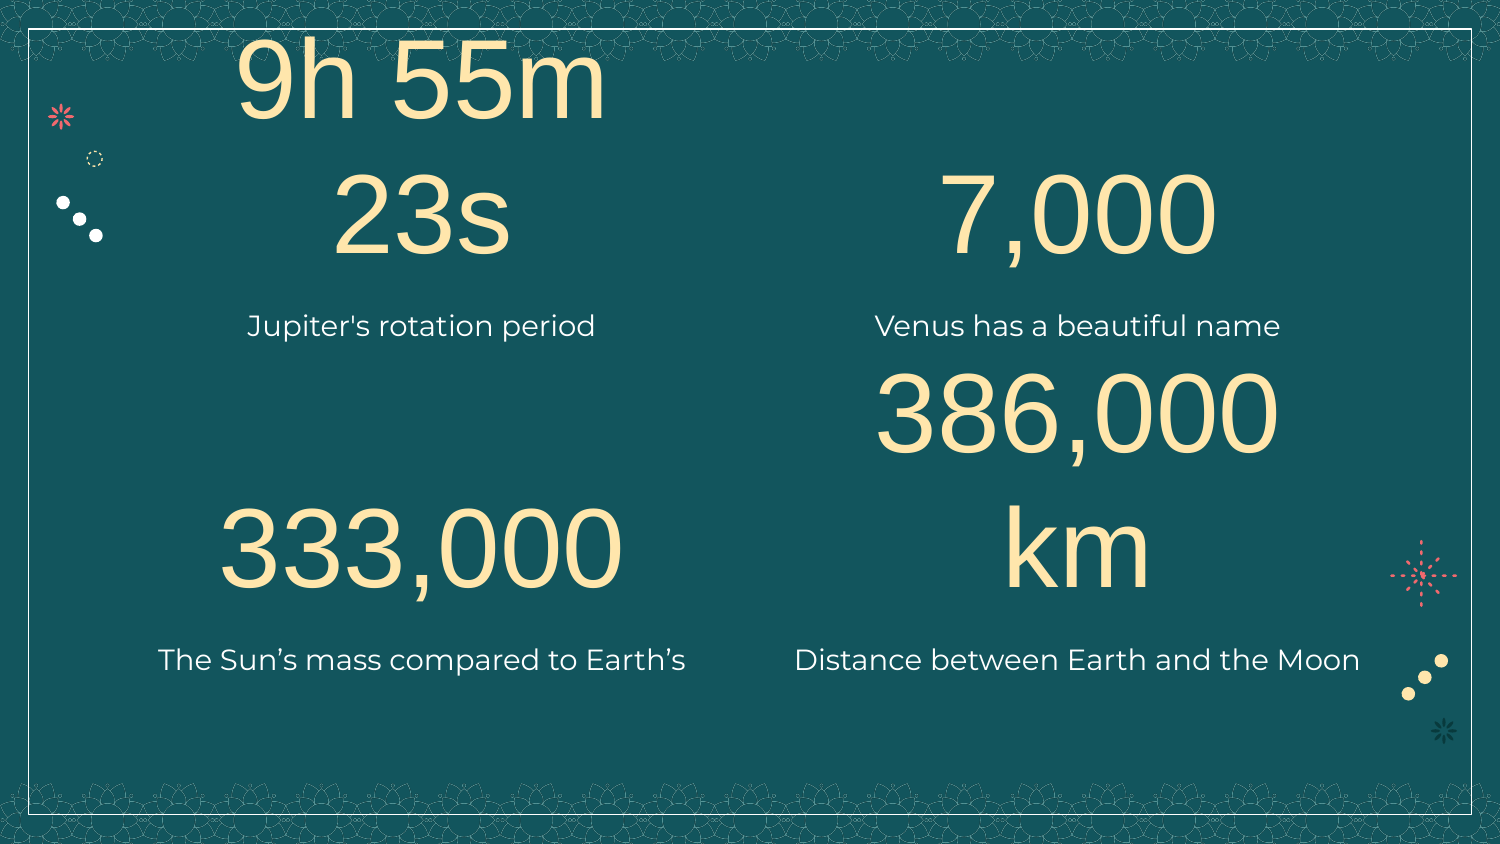

# 9h 55m 23s
7,000
Venus has a beautiful name
Jupiter's rotation period
333,000
386,000 km
The Sun’s mass compared to Earth’s
Distance between Earth and the Moon